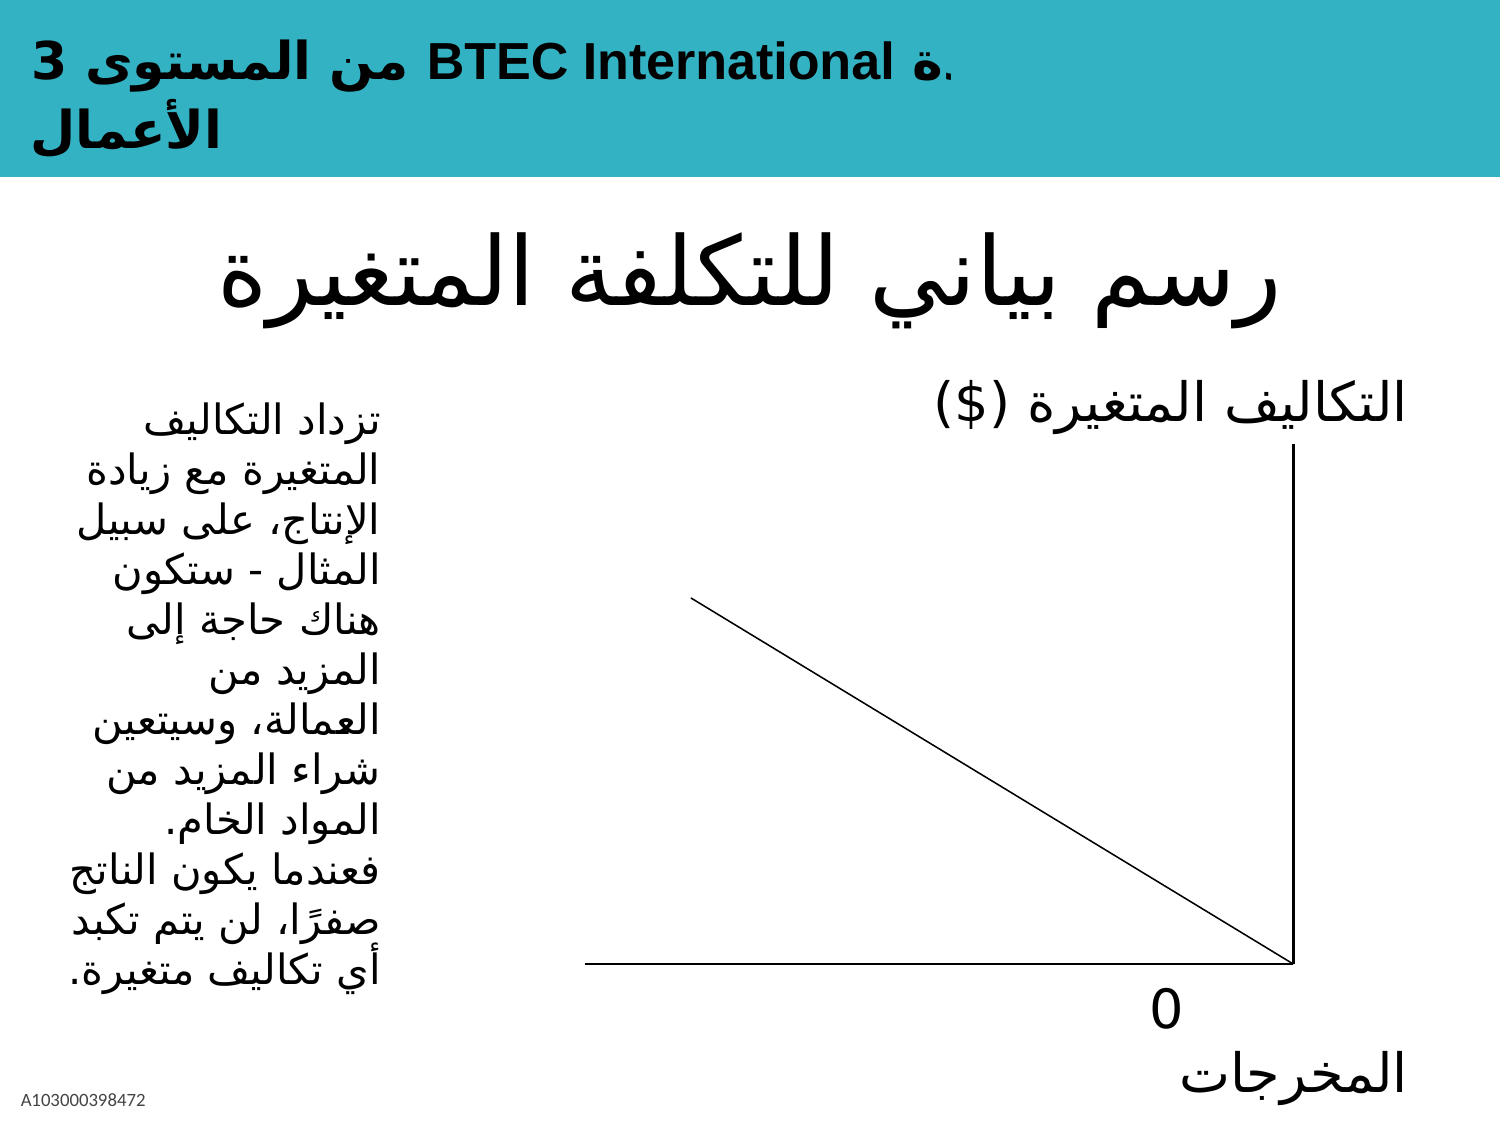

# رسم بياني للتكلفة المتغيرة
التكاليف المتغيرة ($)

             0                                           المخرجات

تزداد التكاليف المتغيرة مع زيادة الإنتاج، على سبيل المثال - ستكون هناك حاجة إلى المزيد من العمالة، وسيتعين شراء المزيد من المواد الخام.
فعندما يكون الناتج صفرًا، لن يتم تكبد أي تكاليف متغيرة.

A103000398472